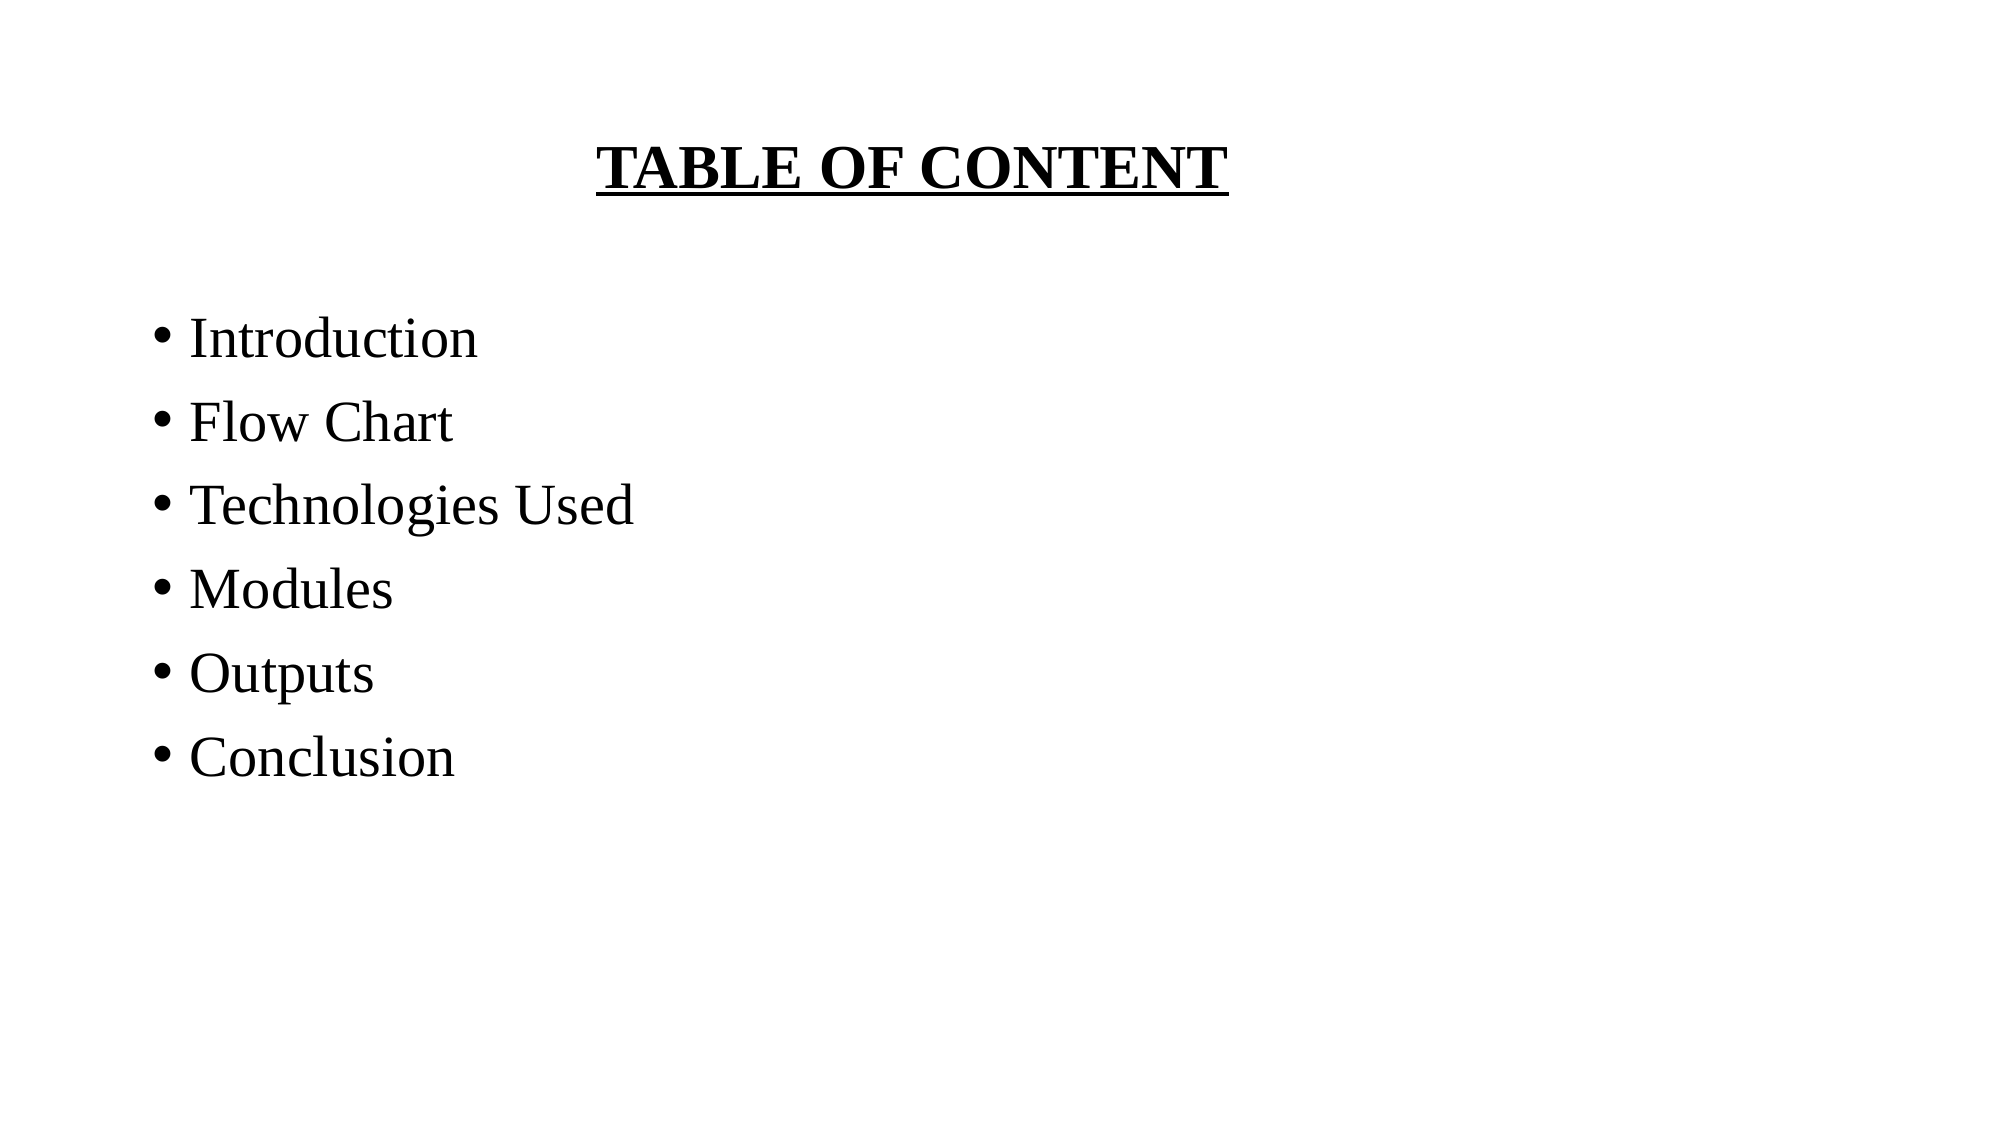

# TABLE OF CONTENT
Introduction
Flow Chart
Technologies Used
Modules
Outputs
Conclusion